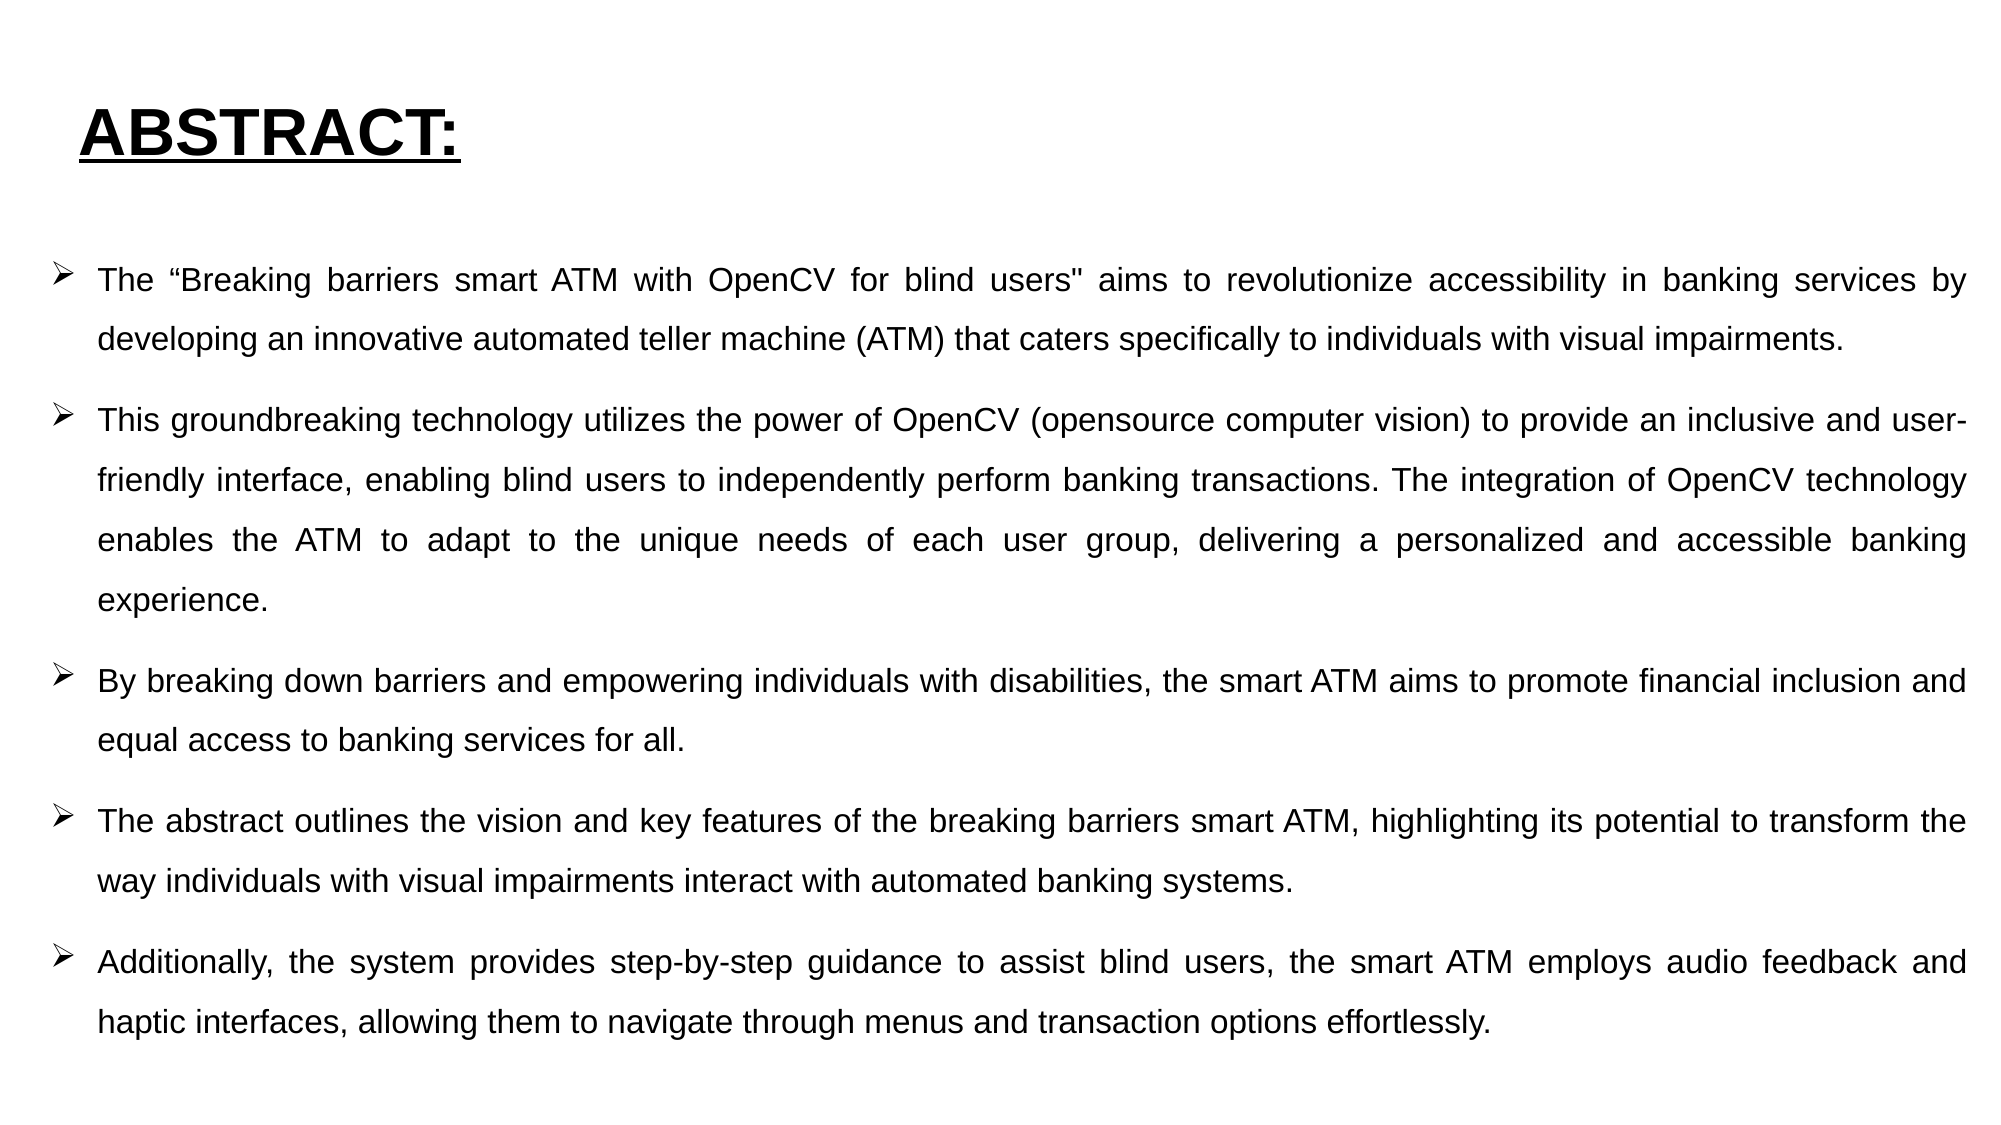

# ABSTRACT:

The “Breaking barriers smart ATM with OpenCV for blind users" aims to revolutionize accessibility in banking services by developing an innovative automated teller machine (ATM) that caters specifically to individuals with visual impairments.
This groundbreaking technology utilizes the power of OpenCV (opensource computer vision) to provide an inclusive and user-friendly interface, enabling blind users to independently perform banking transactions. The integration of OpenCV technology enables the ATM to adapt to the unique needs of each user group, delivering a personalized and accessible banking experience.
By breaking down barriers and empowering individuals with disabilities, the smart ATM aims to promote financial inclusion and equal access to banking services for all.
The abstract outlines the vision and key features of the breaking barriers smart ATM, highlighting its potential to transform the way individuals with visual impairments interact with automated banking systems.
Additionally, the system provides step-by-step guidance to assist blind users, the smart ATM employs audio feedback and haptic interfaces, allowing them to navigate through menus and transaction options effortlessly.